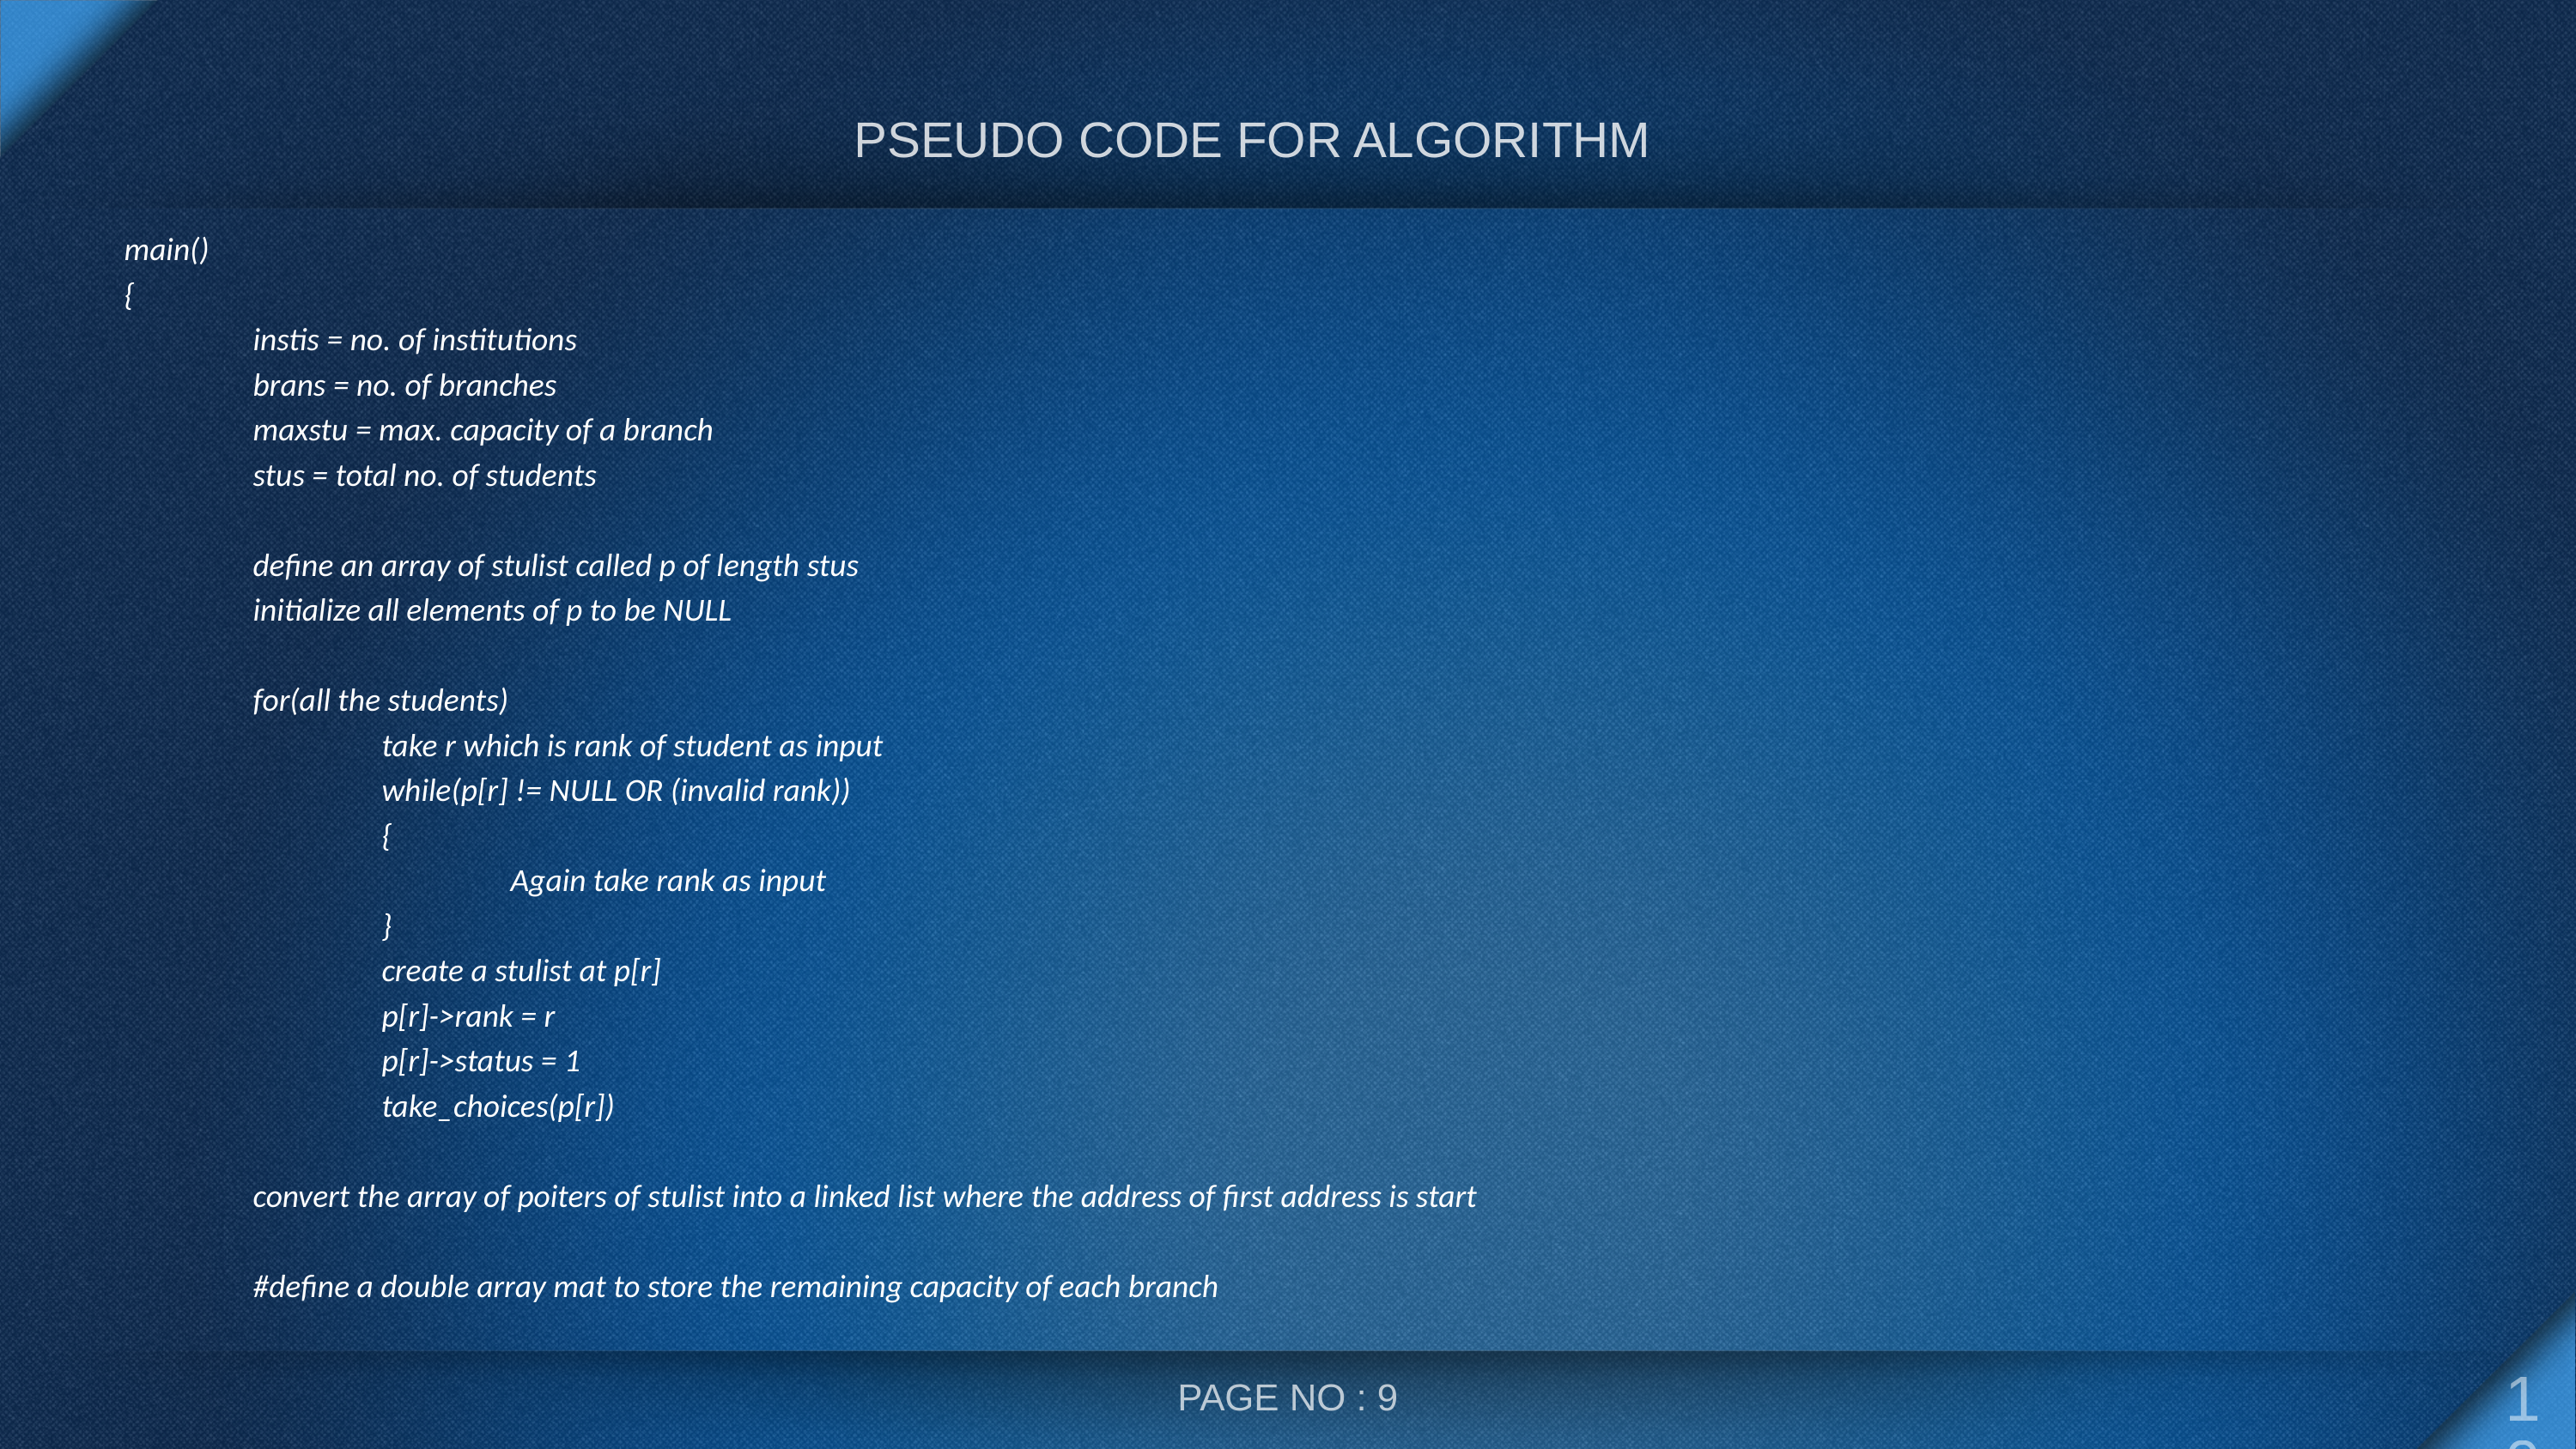

PSEUDO CODE FOR ALGORITHM
main()
{
	instis = no. of institutions
	brans = no. of branches
	maxstu = max. capacity of a branch
	stus = total no. of students

	define an array of stulist called p of length stus
	initialize all elements of p to be NULL

	for(all the students)
		take r which is rank of student as input
		while(p[r] != NULL OR (invalid rank))
		{
			Again take rank as input
		}
		create a stulist at p[r]
		p[r]->rank = r
		p[r]->status = 1
		take_choices(p[r])

	convert the array of poiters of stulist into a linked list where the address of first address is start

	#define a double array mat to store the remaining capacity of each branch

10
PAGE NO : 9